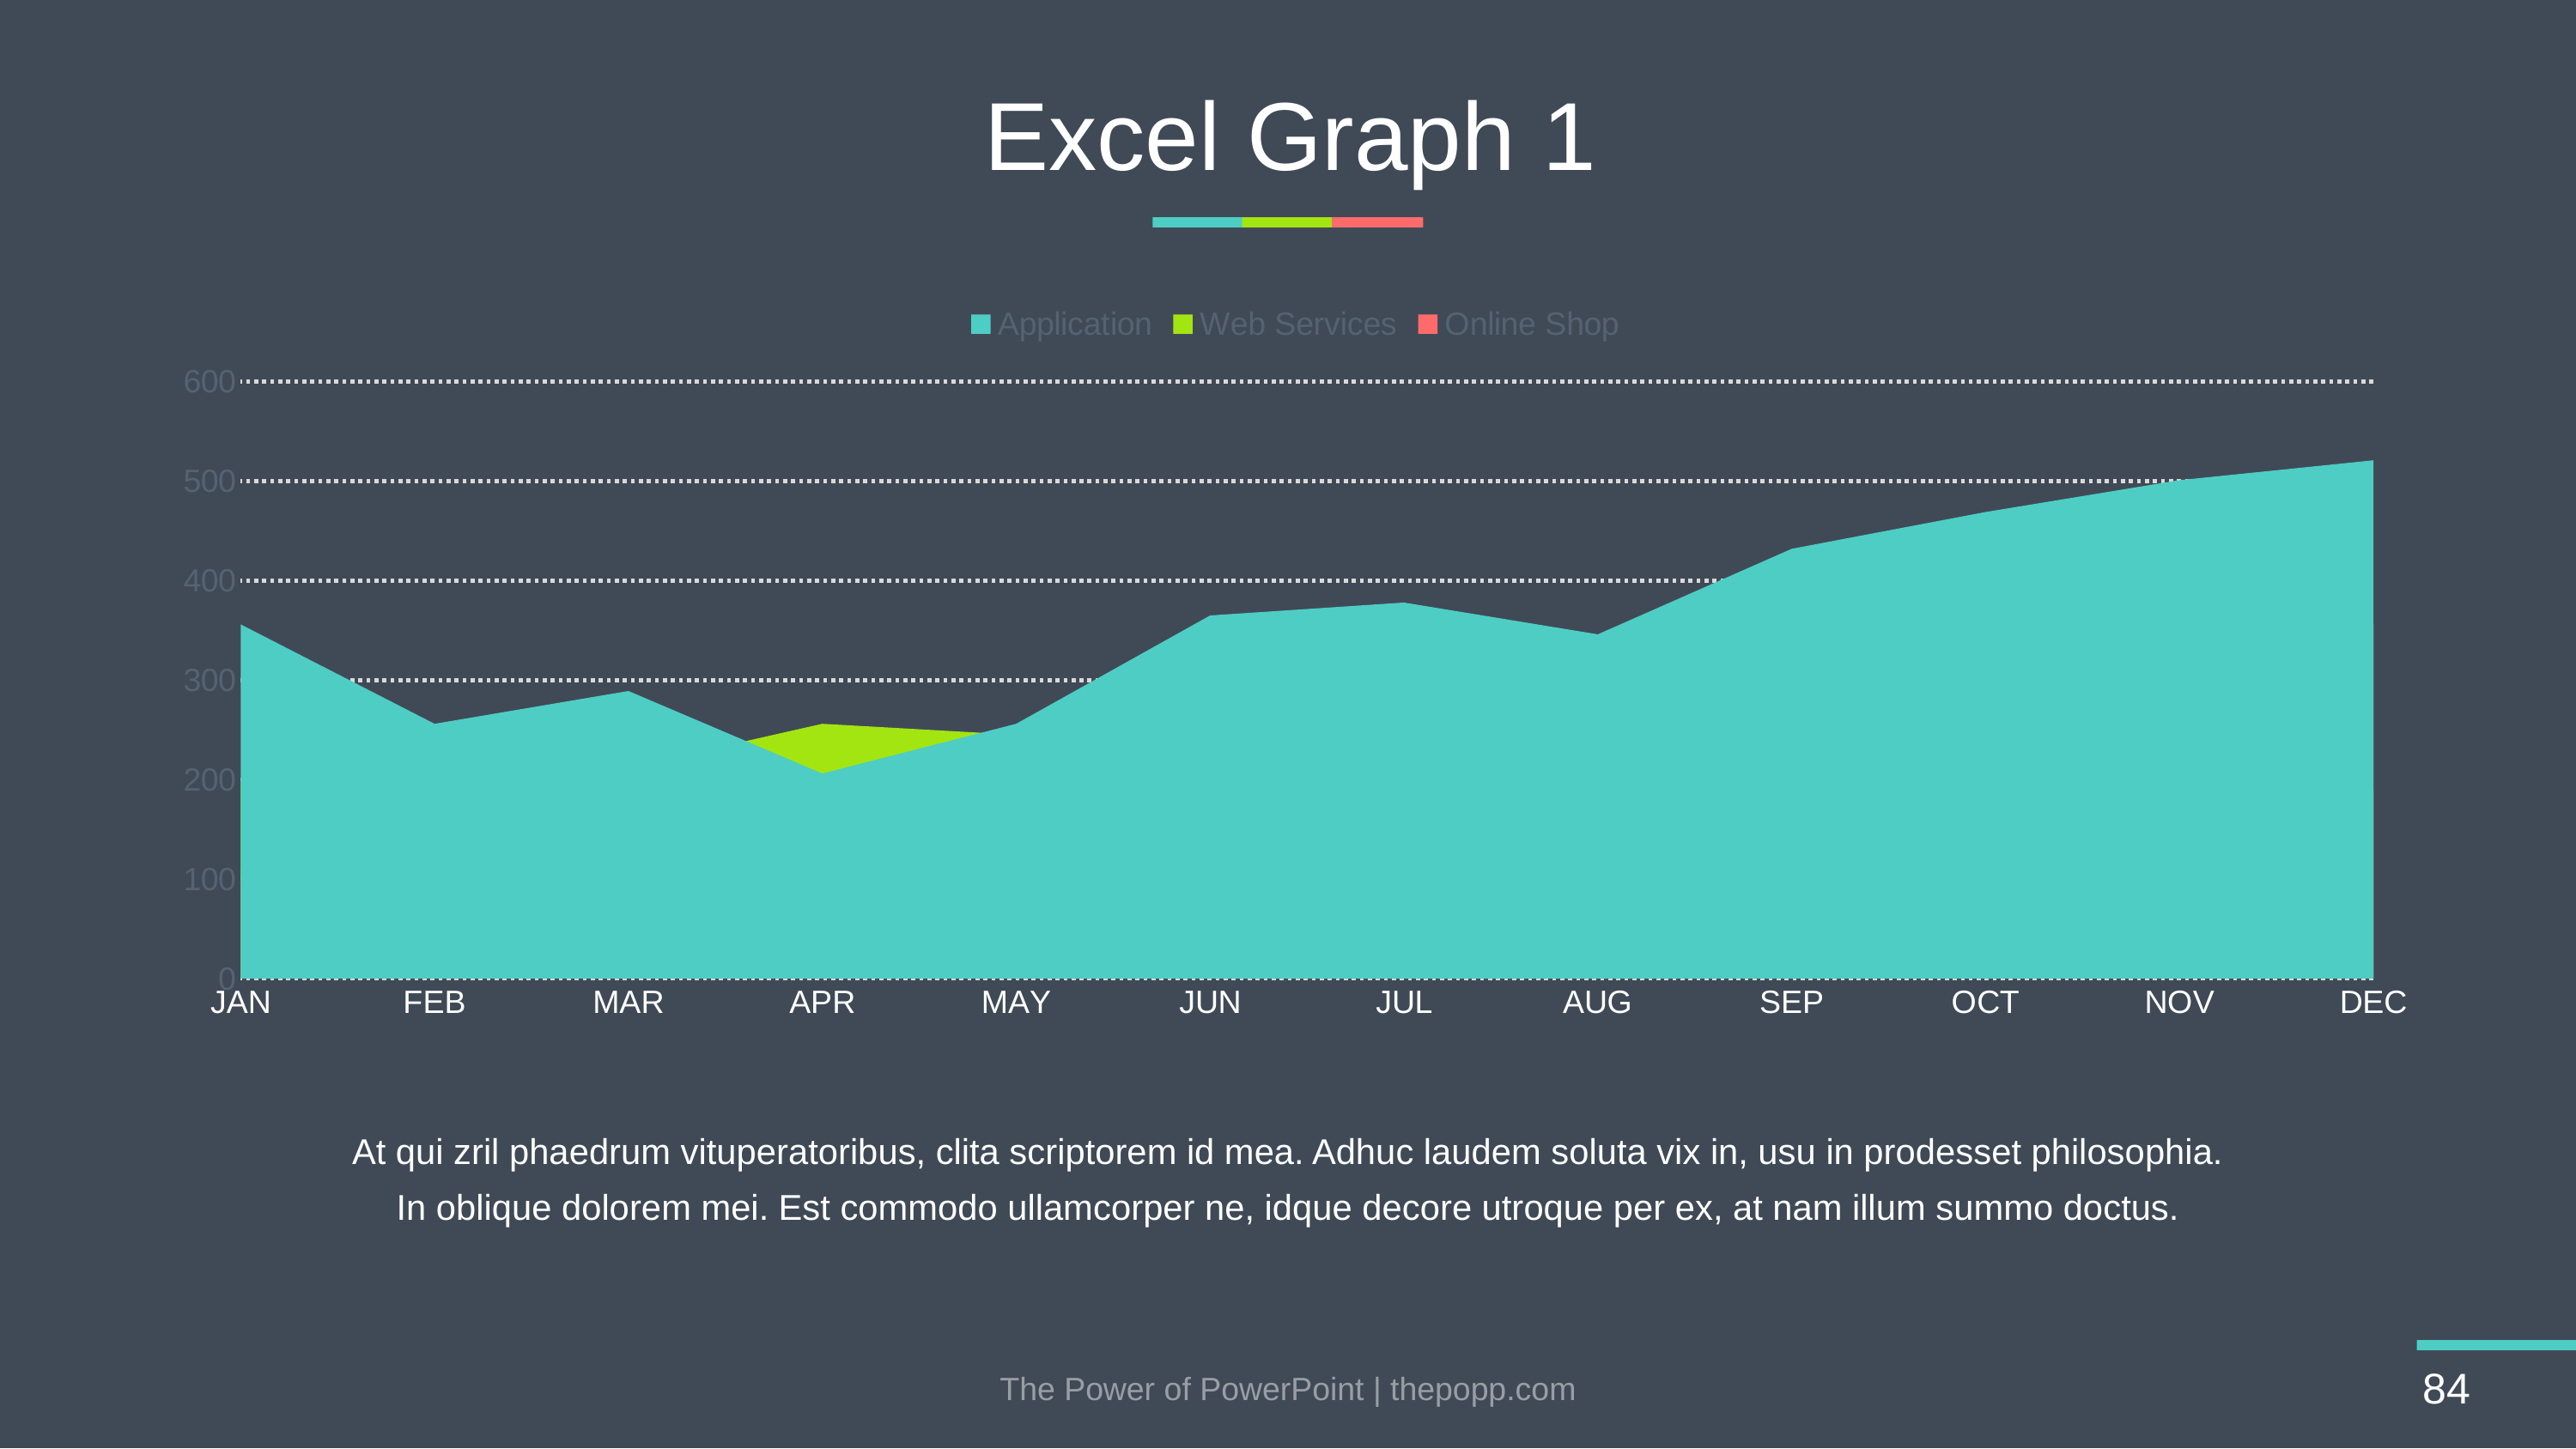

# Excel Graph 1

### Chart

| Category | Application | Web Services | Online Shop |
|---|---|---|---|
| JAN | 356.0 | 201.0 | 109.0 |
| FEB | 256.0 | 223.0 | 105.0 |
| MAR | 289.0 | 212.0 | 120.0 |
| APR | 206.0 | 256.0 | 130.0 |
| MAY | 256.0 | 245.0 | 156.0 |
| JUN | 365.0 | 236.0 | 159.0 |
| JUL | 378.0 | 212.0 | 167.0 |
| AUG | 346.0 | 256.0 | 189.0 |
| SEP | 432.0 | 269.0 | 156.0 |
| OCT | 469.0 | 289.0 | 120.0 |
| NOV | 501.0 | 301.0 | 168.0 |
| DEC | 521.0 | 356.0 | 190.0 |
At qui zril phaedrum vituperatoribus, clita scriptorem id mea. Adhuc laudem soluta vix in, usu in prodesset philosophia. In oblique dolorem mei. Est commodo ullamcorper ne, idque decore utroque per ex, at nam illum summo doctus.
The Power of PowerPoint | thepopp.com
84